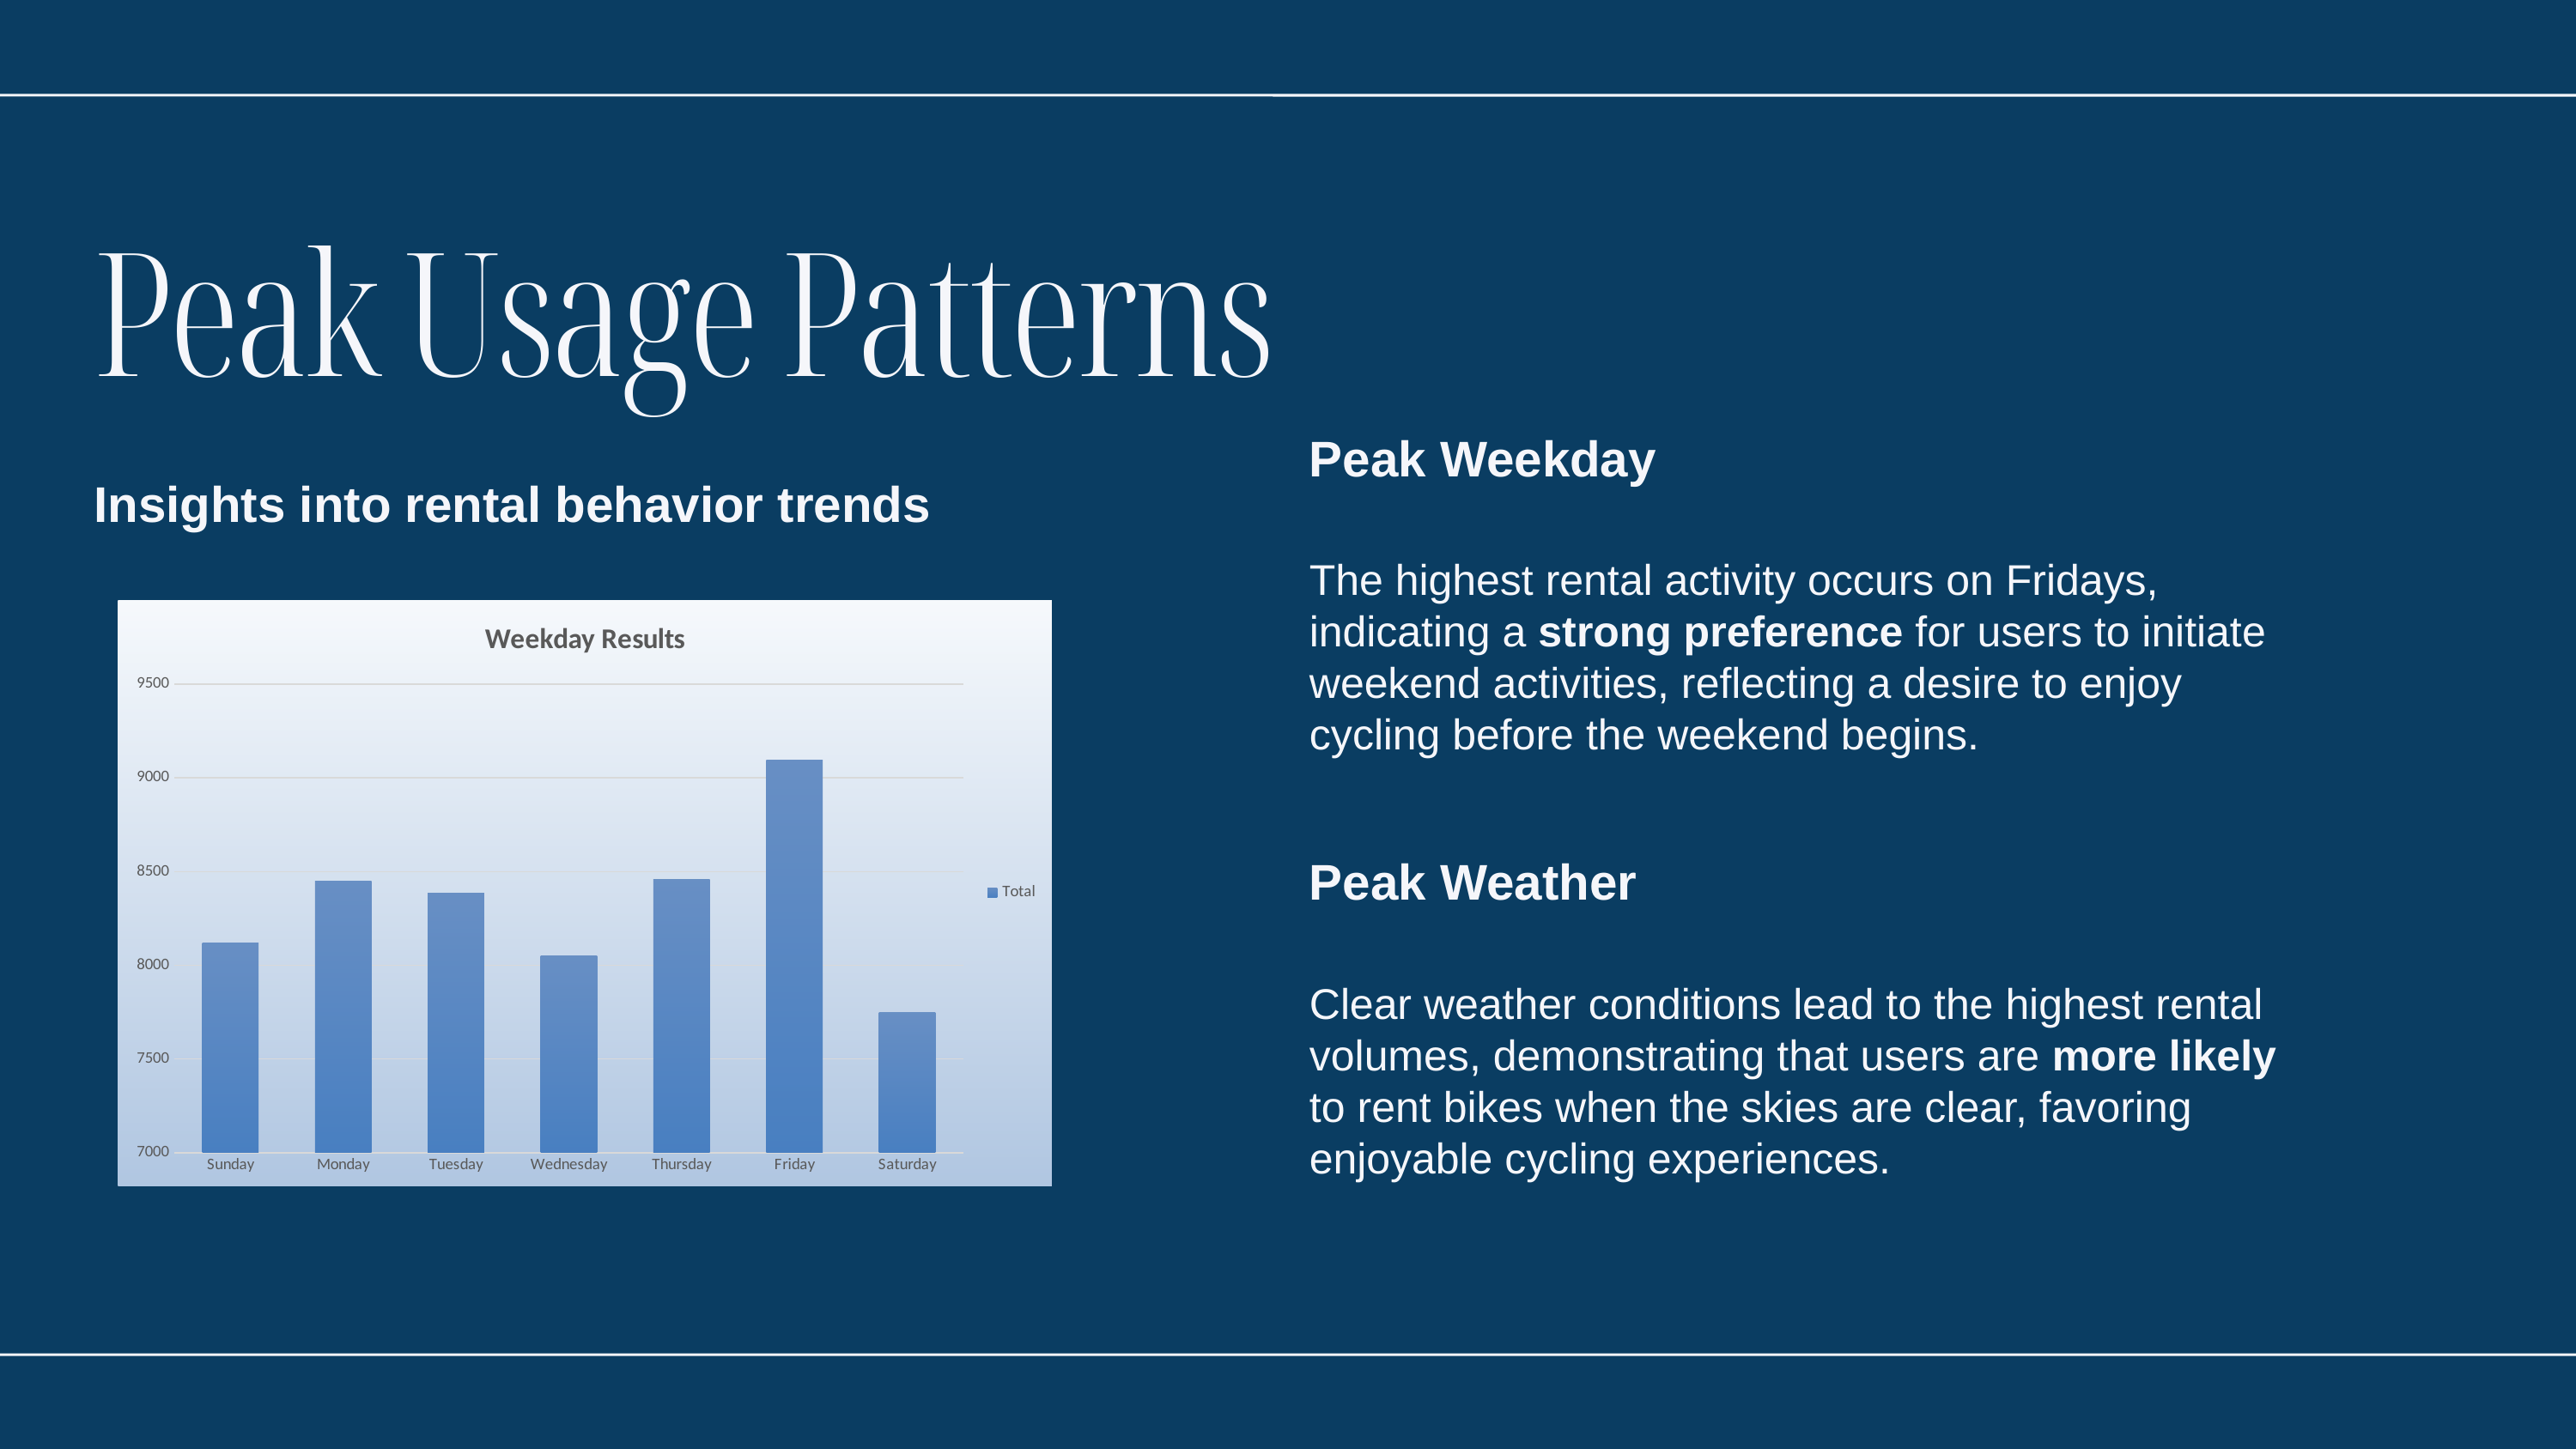

Peak Usage Patterns
Insights into rental behavior trends
Peak Weekday
The highest rental activity occurs on Fridays, indicating a strong preference for users to initiate weekend activities, reflecting a desire to enjoy cycling before the weekend begins.

### Chart: Weekday Results

| Category | Total |
|---|---|
| Sunday | 8121.0 |
| Monday | 8450.0 |
| Tuesday | 8383.0 |
| Wednesday | 8049.0 |
| Thursday | 8458.0 |
| Friday | 9095.0 |
| Saturday | 7748.0 |
Peak Weather
Clear weather conditions lead to the highest rental volumes, demonstrating that users are more likely to rent bikes when the skies are clear, favoring enjoyable cycling experiences.